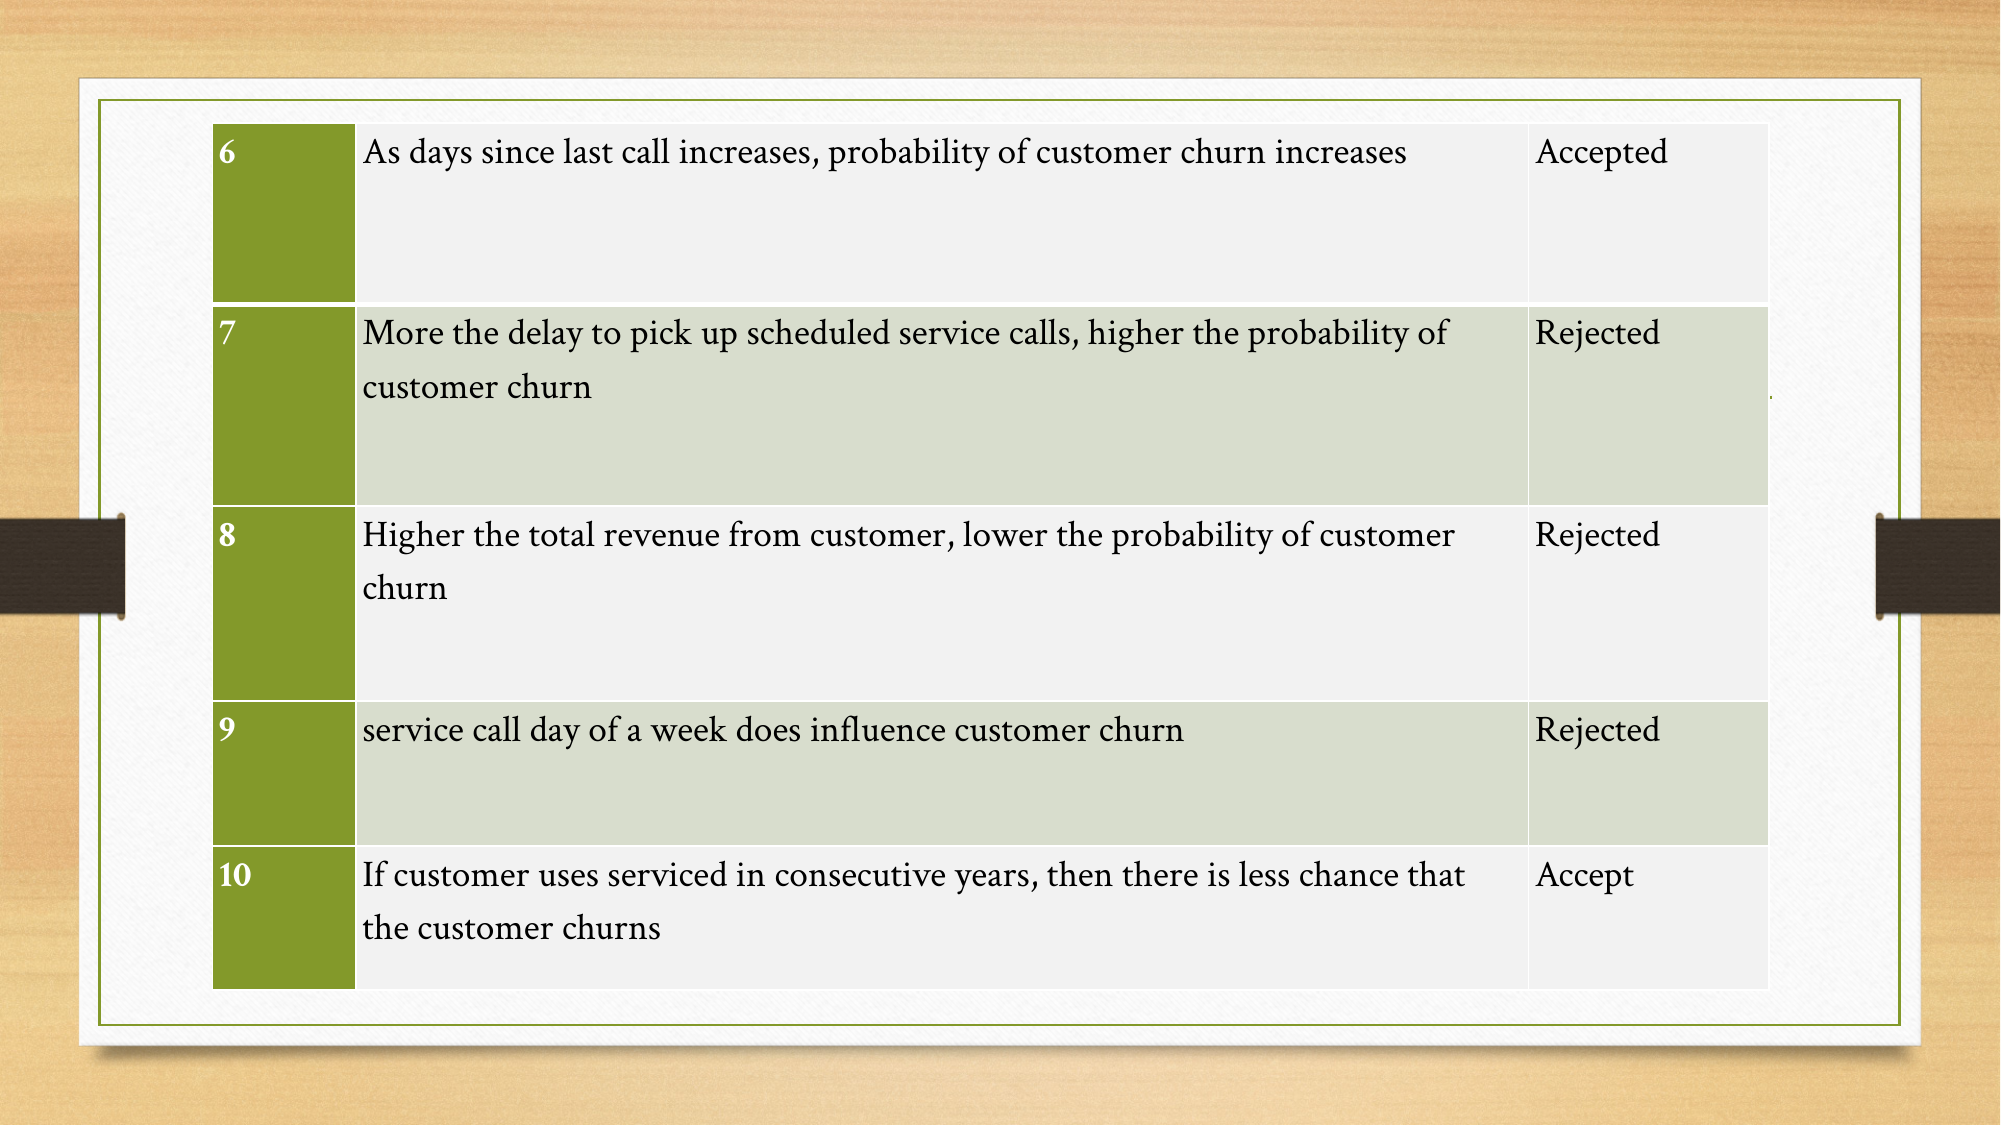

| 6 | As days since last call increases, probability of customer churn increases | Accepted |
| --- | --- | --- |
| 7 | More the delay to pick up scheduled service calls, higher the probability of customer churn | Rejected |
| 8 | Higher the total revenue from customer, lower the probability of customer churn | Rejected |
| 9 | service call day of a week does influence customer churn | Rejected |
| 10 | If customer uses serviced in consecutive years, then there is less chance that the customer churns | Accept |